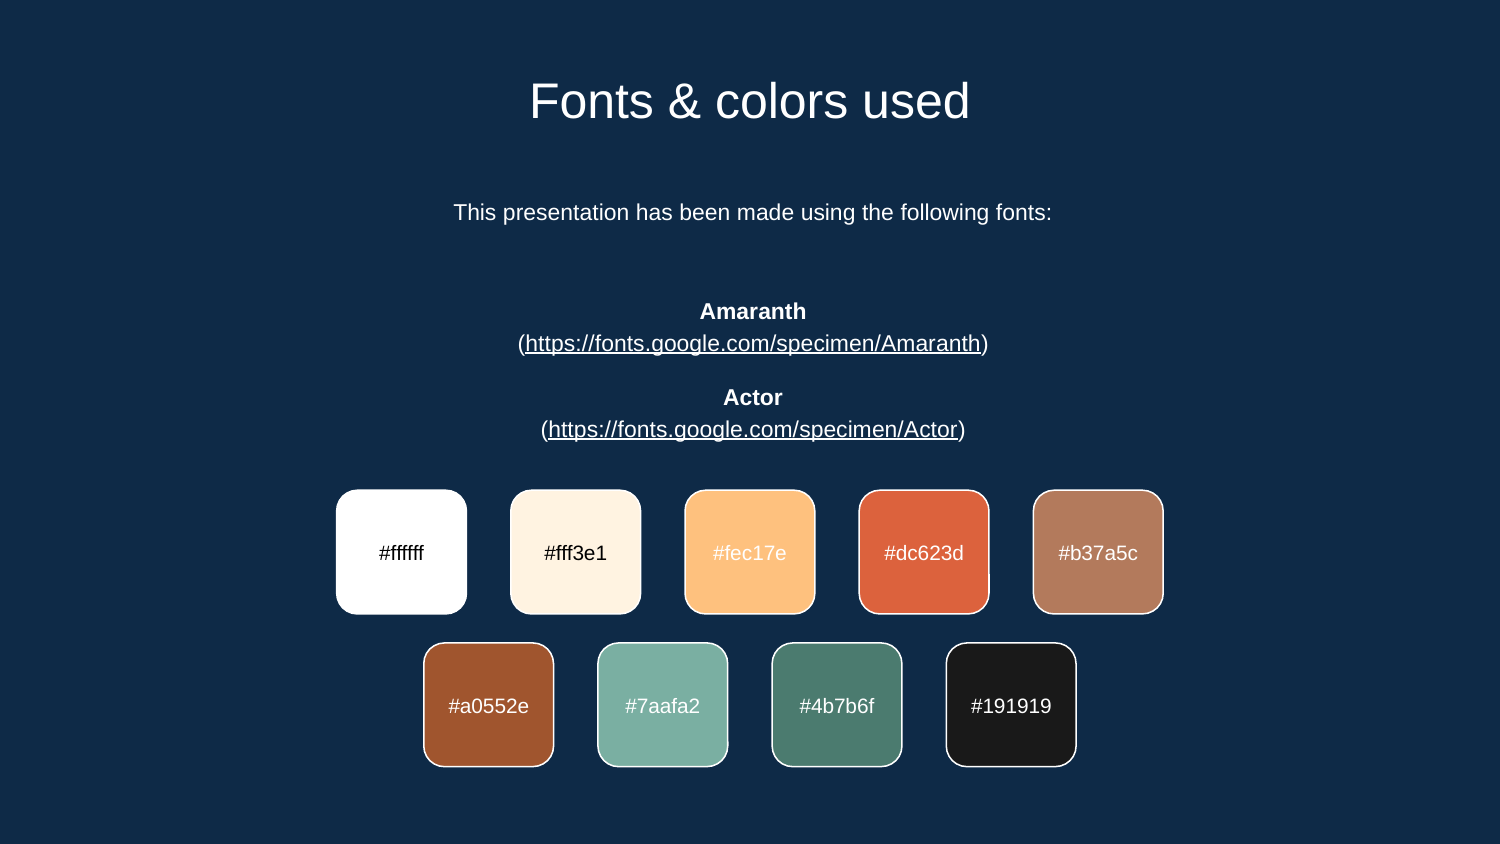

# Fonts & colors used
This presentation has been made using the following fonts:

Amaranth
(https://fonts.google.com/specimen/Amaranth)

Actor
(https://fonts.google.com/specimen/Actor)

#ffffff
#fff3e1
#fec17e
#dc623d
#b37a5c

#a0552e
#7aafa2
#4b7b6f
#191919